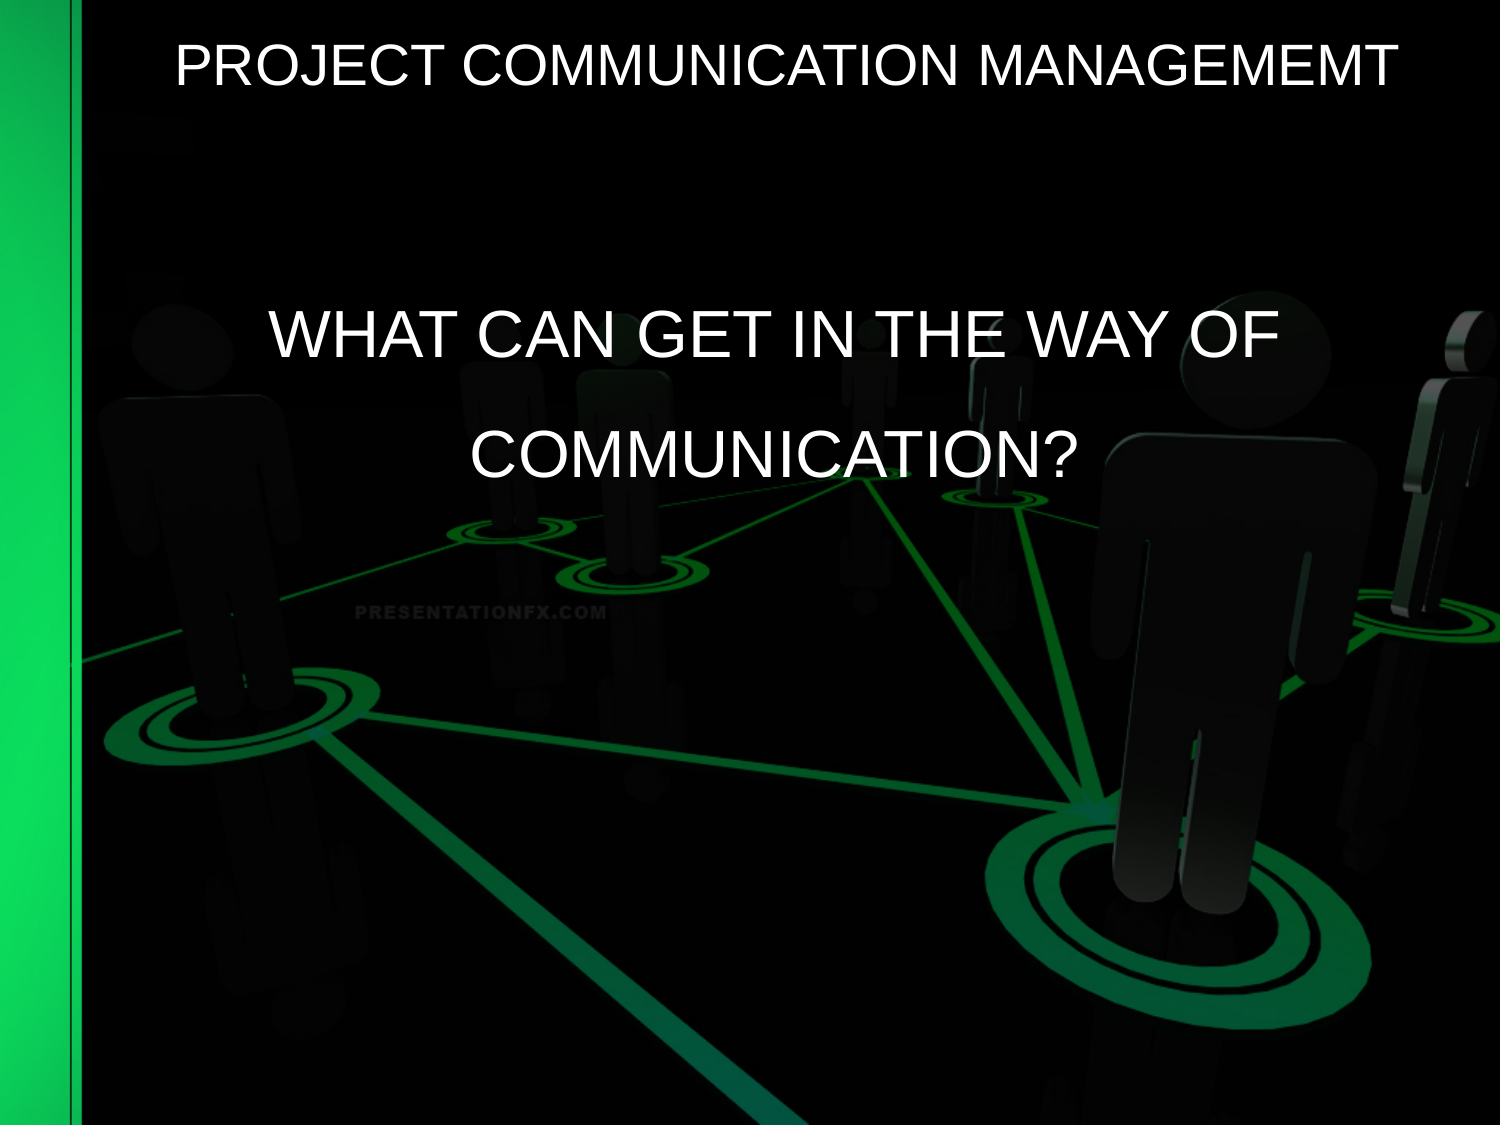

# PROJECT COMMUNICATION MANAGEMEMT

WHAT CAN GET IN THE WAY OF COMMUNICATION?